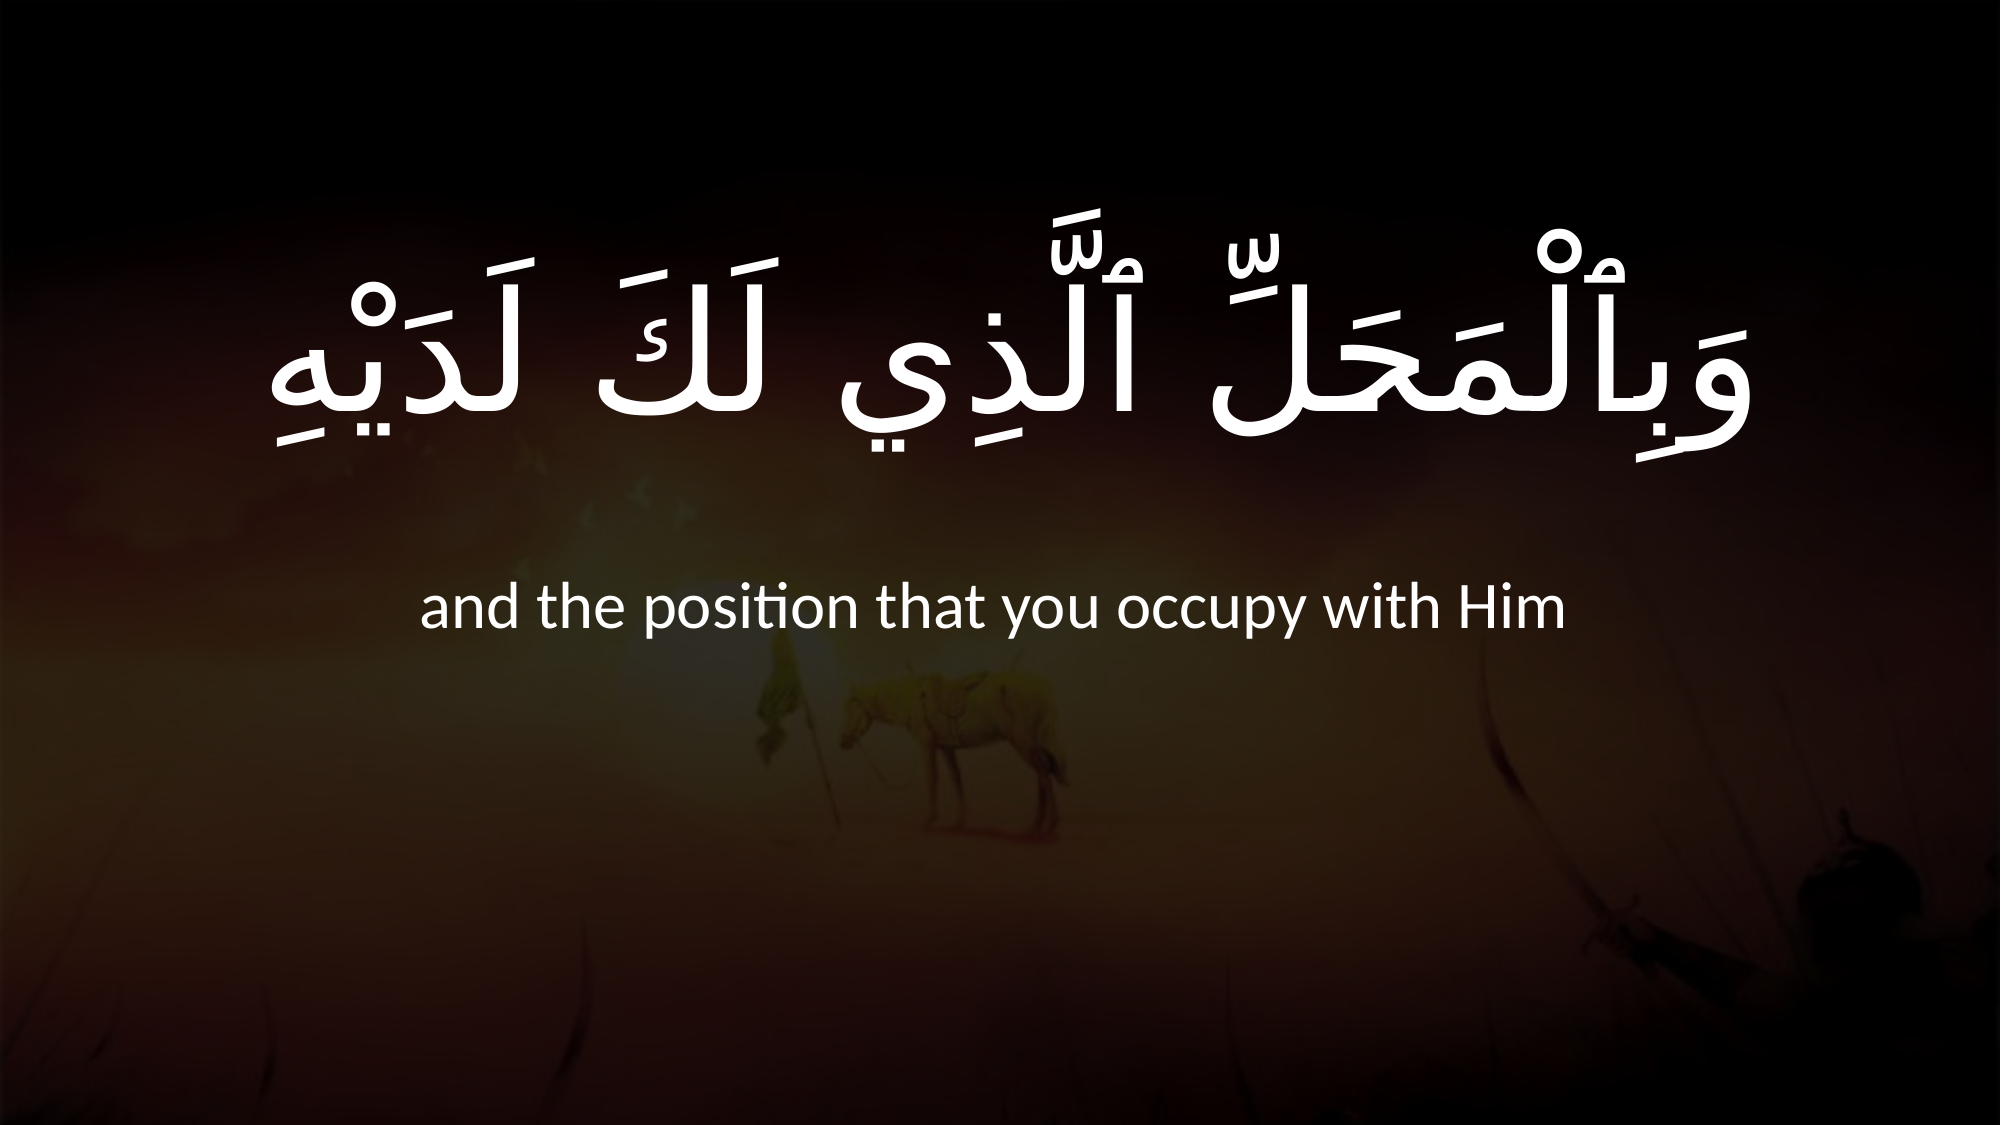

# وَبِٱلْمَحَلِّ ٱلَّذِي لَكَ لَدَيْهِ
and the position that you occupy with Him